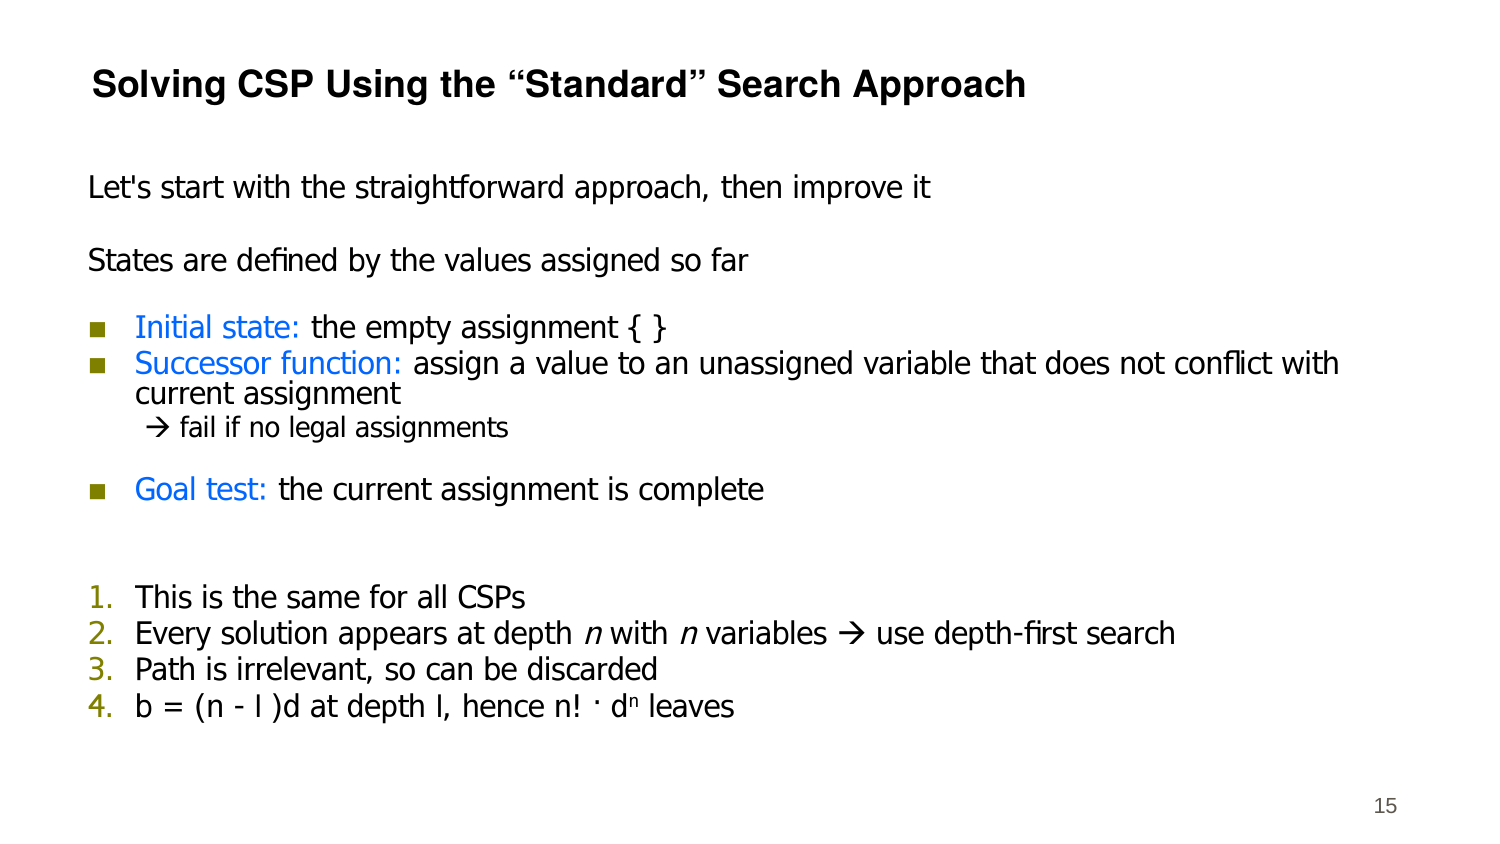

# Solving CSP Using the “Standard” Search Approach
Let's start with the straightforward approach, then improve it
States are defined by the values assigned so far
Initial state: the empty assignment { }
Successor function: assign a value to an unassigned variable that does not conflict with current assignment
🡪 fail if no legal assignments
Goal test: the current assignment is complete

This is the same for all CSPs
Every solution appears at depth n with n variables 🡪 use depth-first search
Path is irrelevant, so can be discarded
b = (n - l )d at depth l, hence n! · dn leaves
15